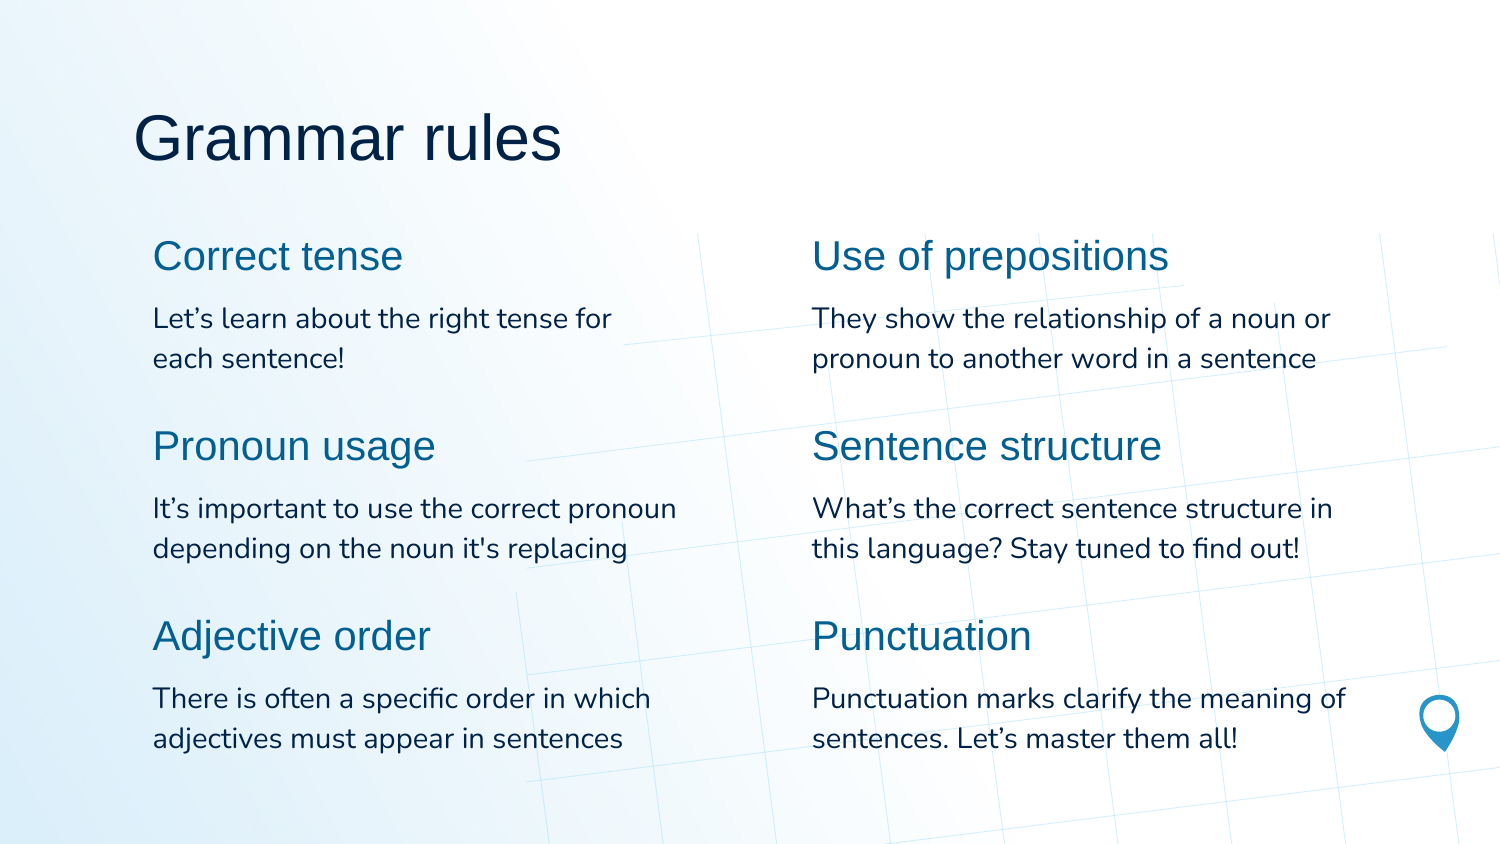

# Grammar rules
Correct tense
Use of prepositions
Let’s learn about the right tense for
each sentence!
They show the relationship of a noun or pronoun to another word in a sentence
Pronoun usage
Sentence structure
It’s important to use the correct pronoun depending on the noun it's replacing
What’s the correct sentence structure in this language? Stay tuned to find out!
Adjective order
Punctuation
There is often a specific order in which adjectives must appear in sentences
Punctuation marks clarify the meaning of sentences. Let’s master them all!